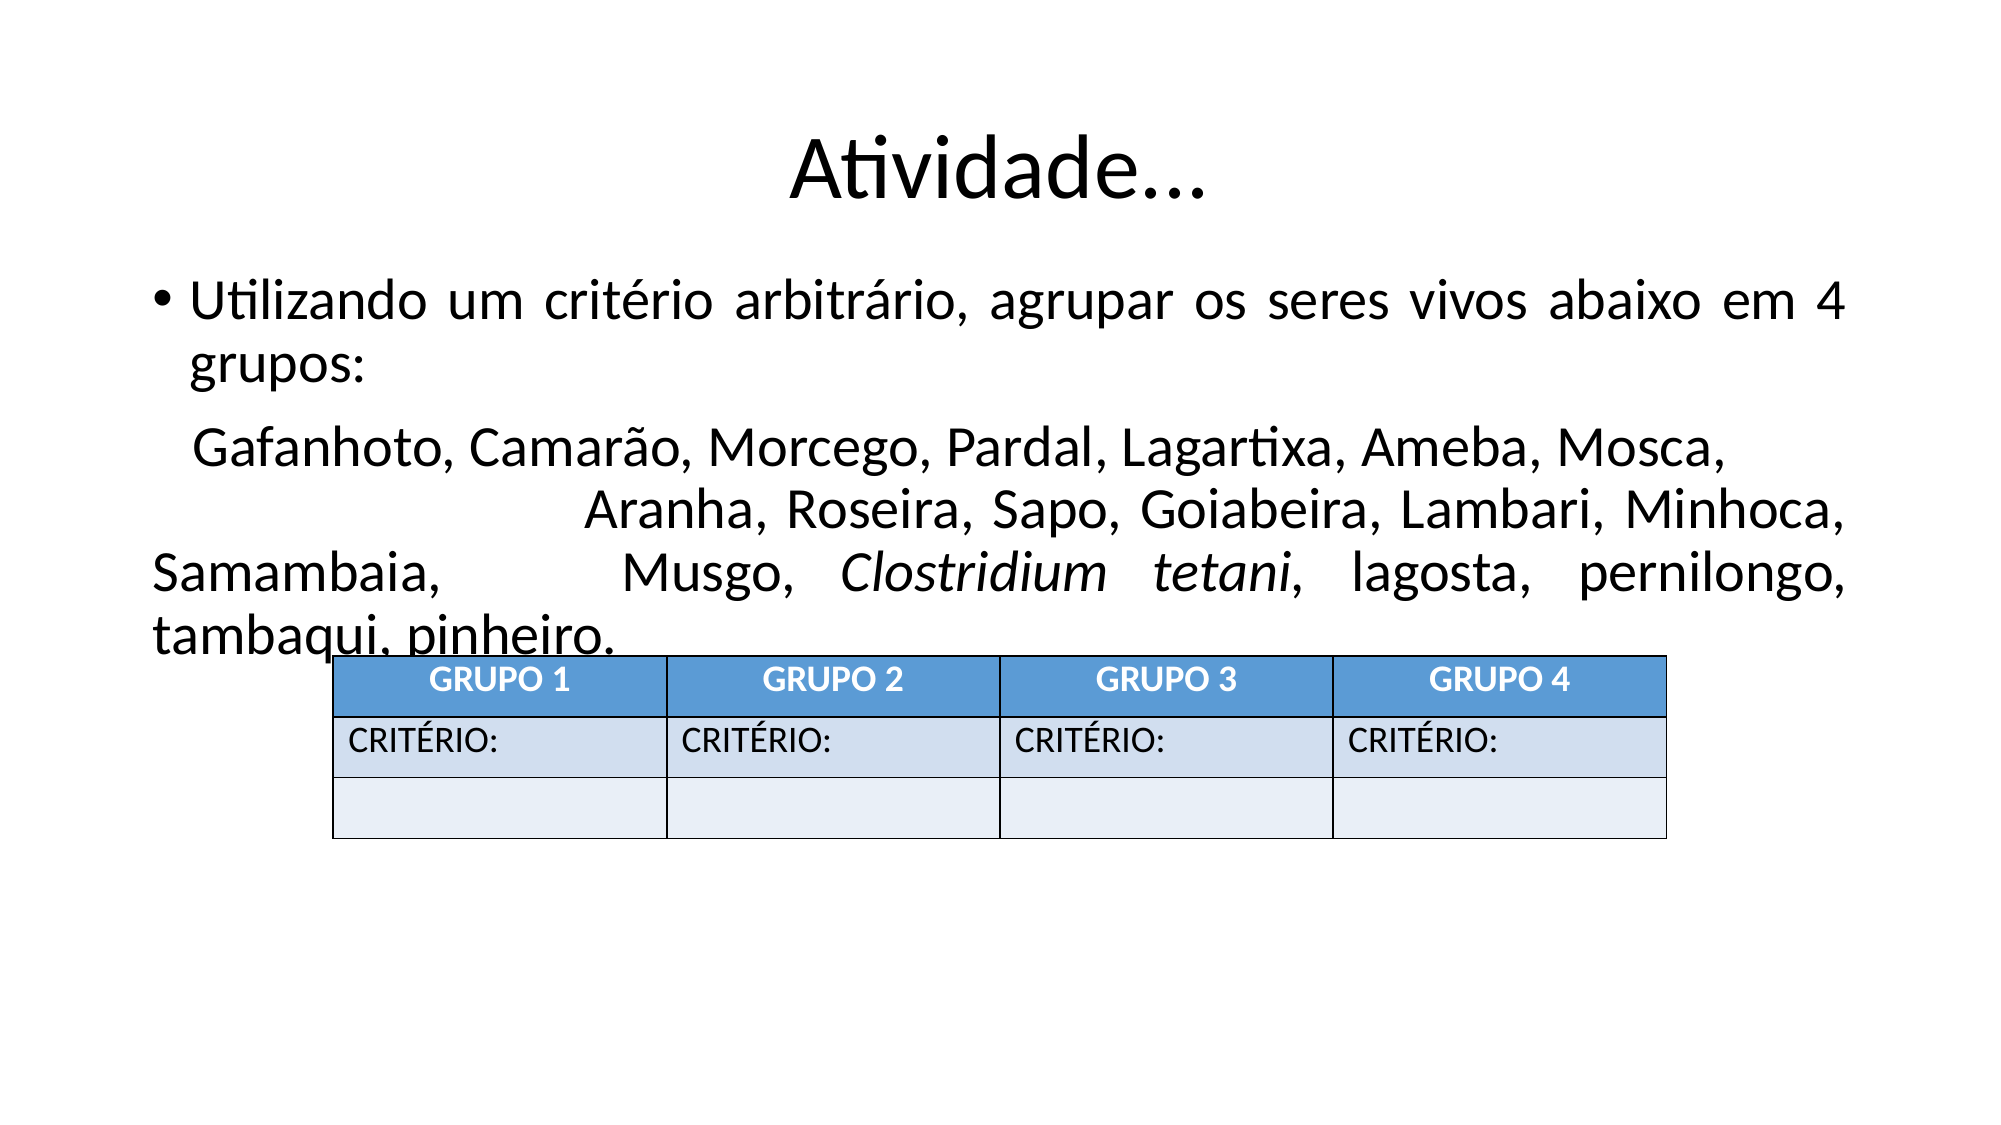

# Atividade...
Utilizando um critério arbitrário, agrupar os seres vivos abaixo em 4 grupos:
   Gafanhoto, Camarão, Morcego, Pardal, Lagartixa, Ameba, Mosca,                                  Aranha, Roseira, Sapo, Goiabeira, Lambari, Minhoca, Samambaia,    Musgo, Clostridium tetani, lagosta, pernilongo, tambaqui, pinheiro.

| GRUPO 1 | GRUPO 2 | GRUPO 3 | GRUPO 4 |
| --- | --- | --- | --- |
| CRITÉRIO: | CRITÉRIO: | CRITÉRIO: | CRITÉRIO: |
|  |  |  |  |